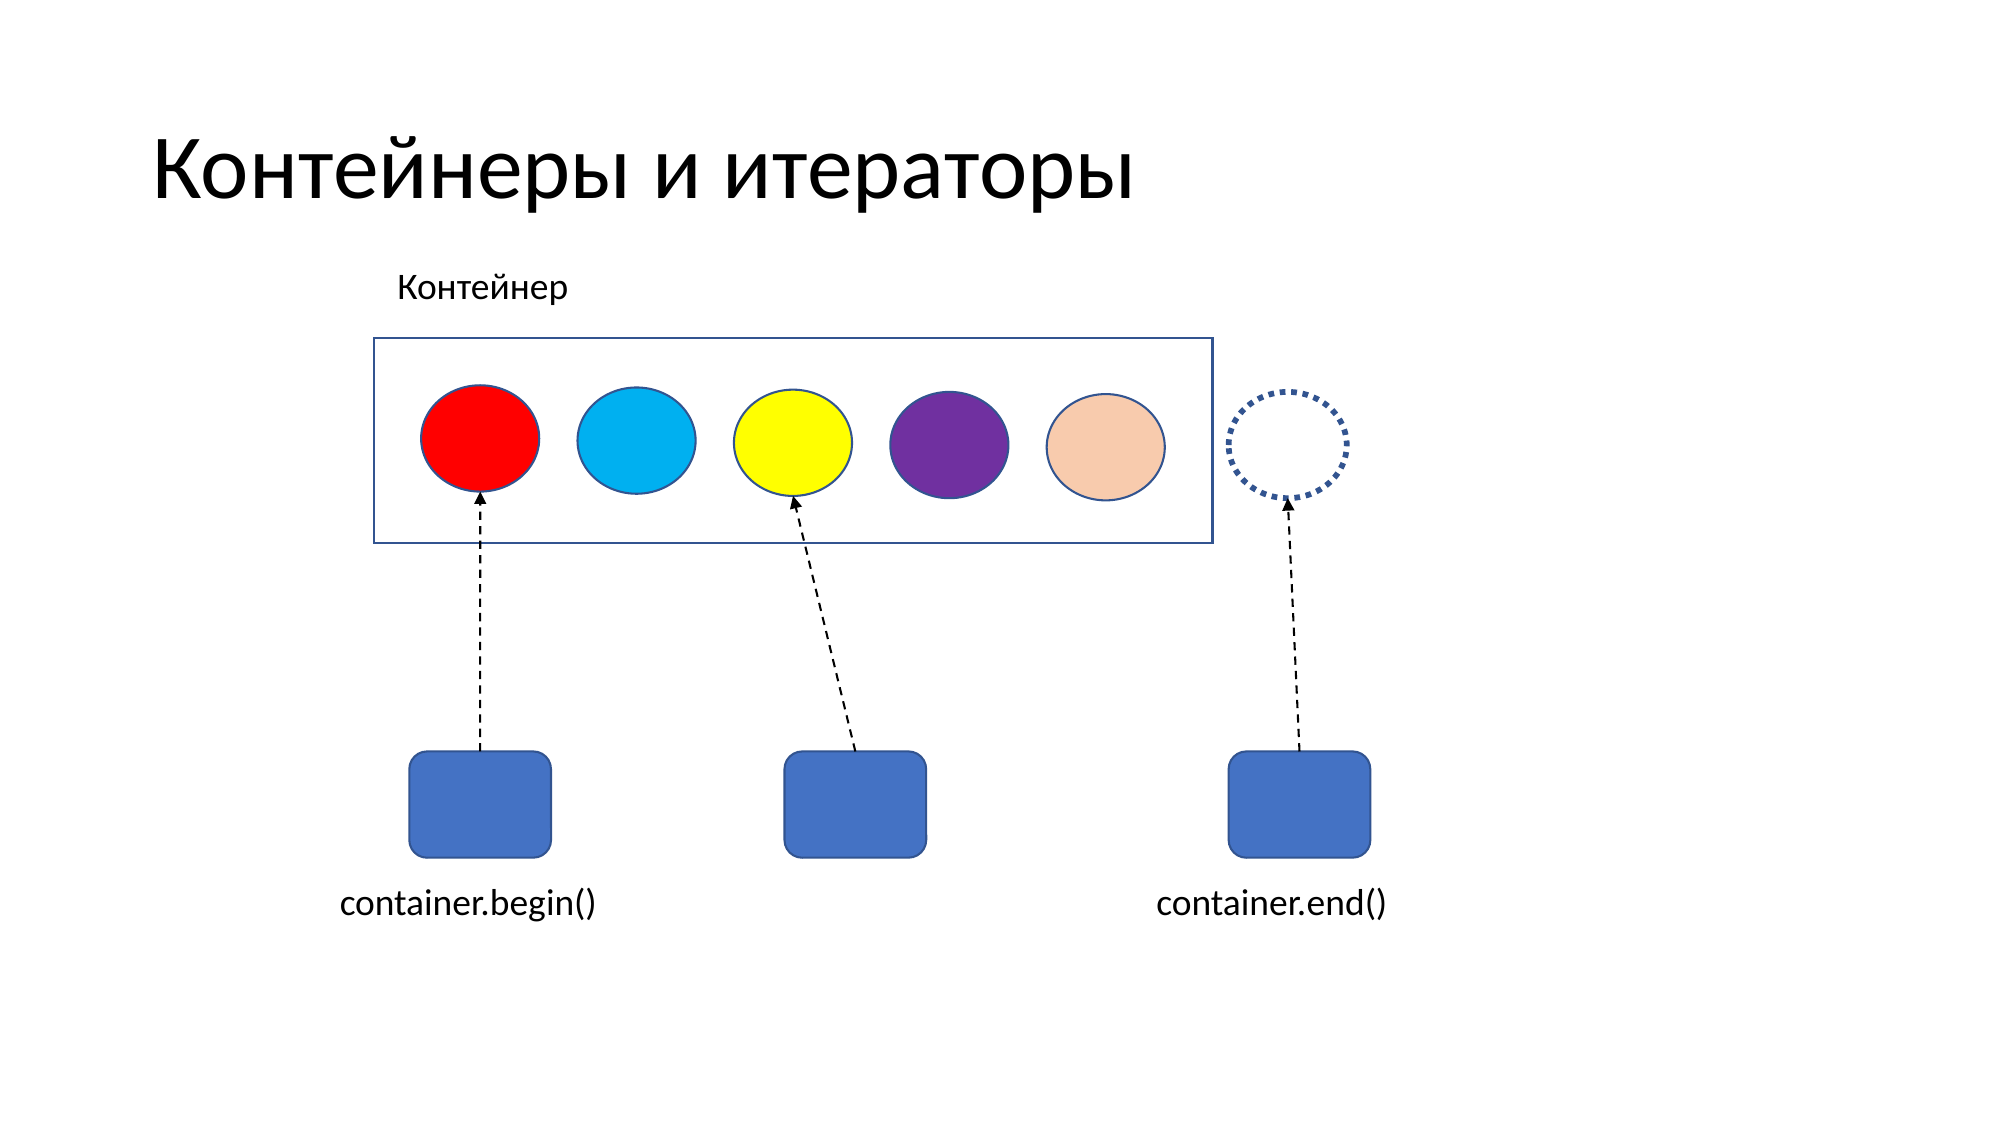

# Контейнеры и итераторы
Контейнер

container.begin()
container.end()